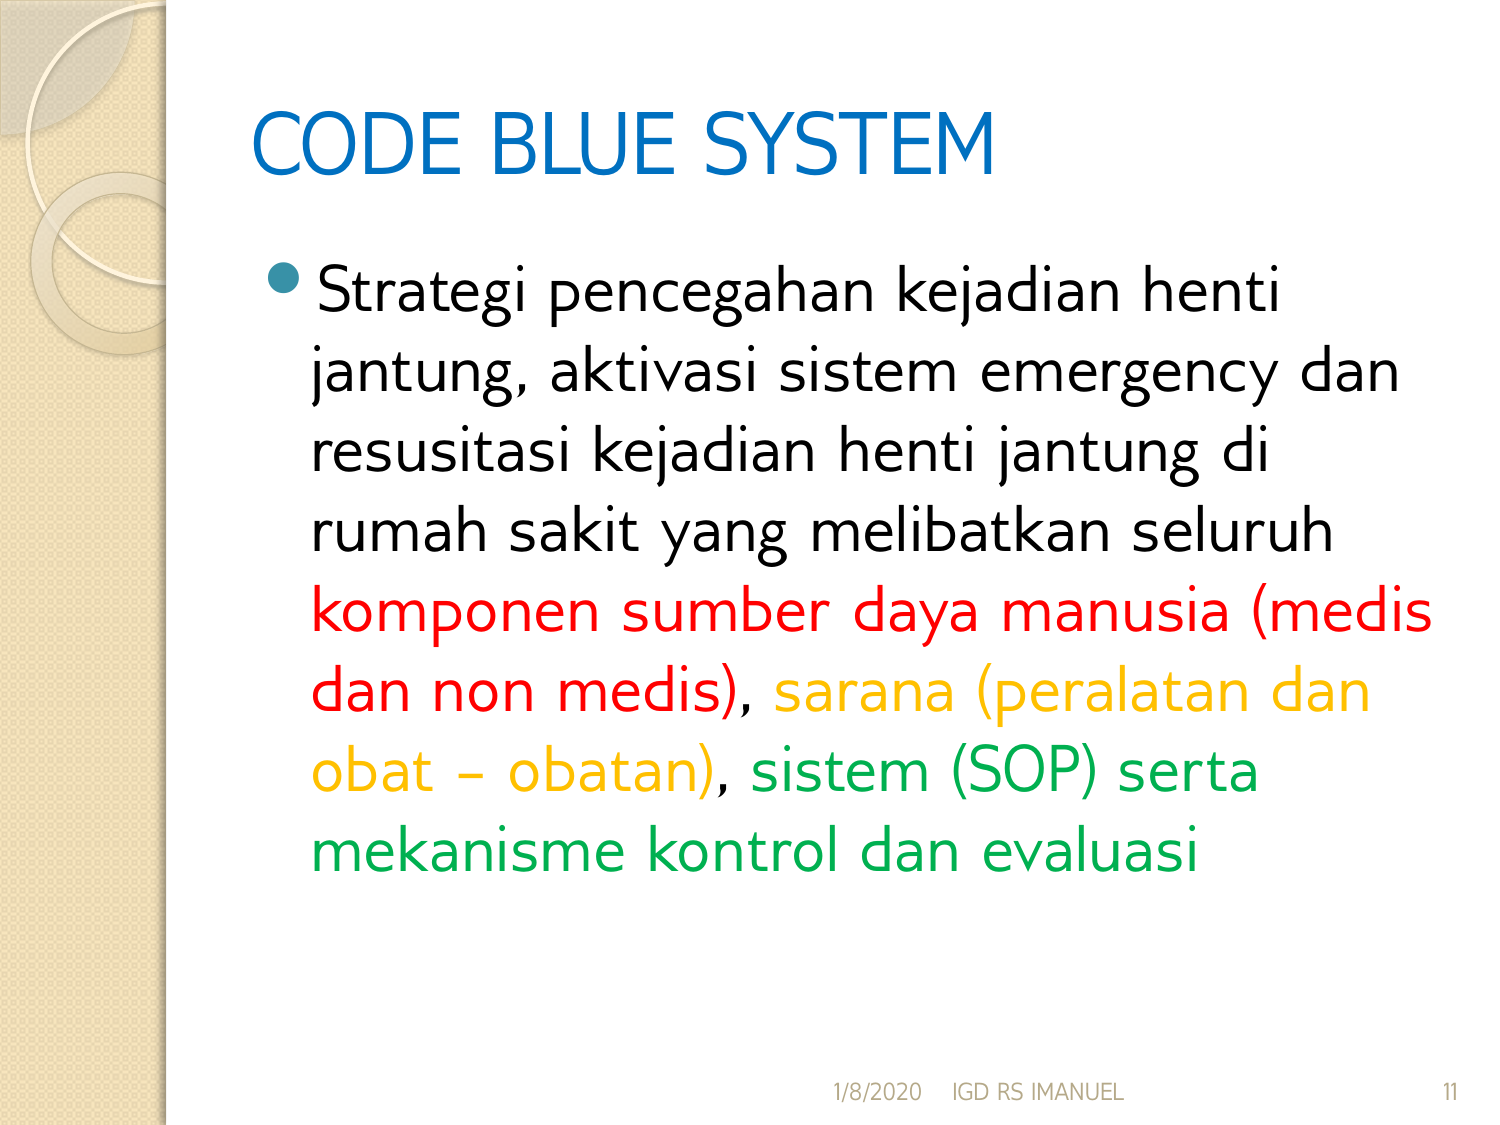

# CODE BLUE SYSTEM
Strategi pencegahan kejadian henti jantung, aktivasi sistem emergency dan resusitasi kejadian henti jantung di rumah sakit yang melibatkan seluruh komponen sumber daya manusia (medis dan non medis), sarana (peralatan dan obat – obatan), sistem (SOP) serta mekanisme kontrol dan evaluasi

1/8/2020
IGD RS IMANUEL
11